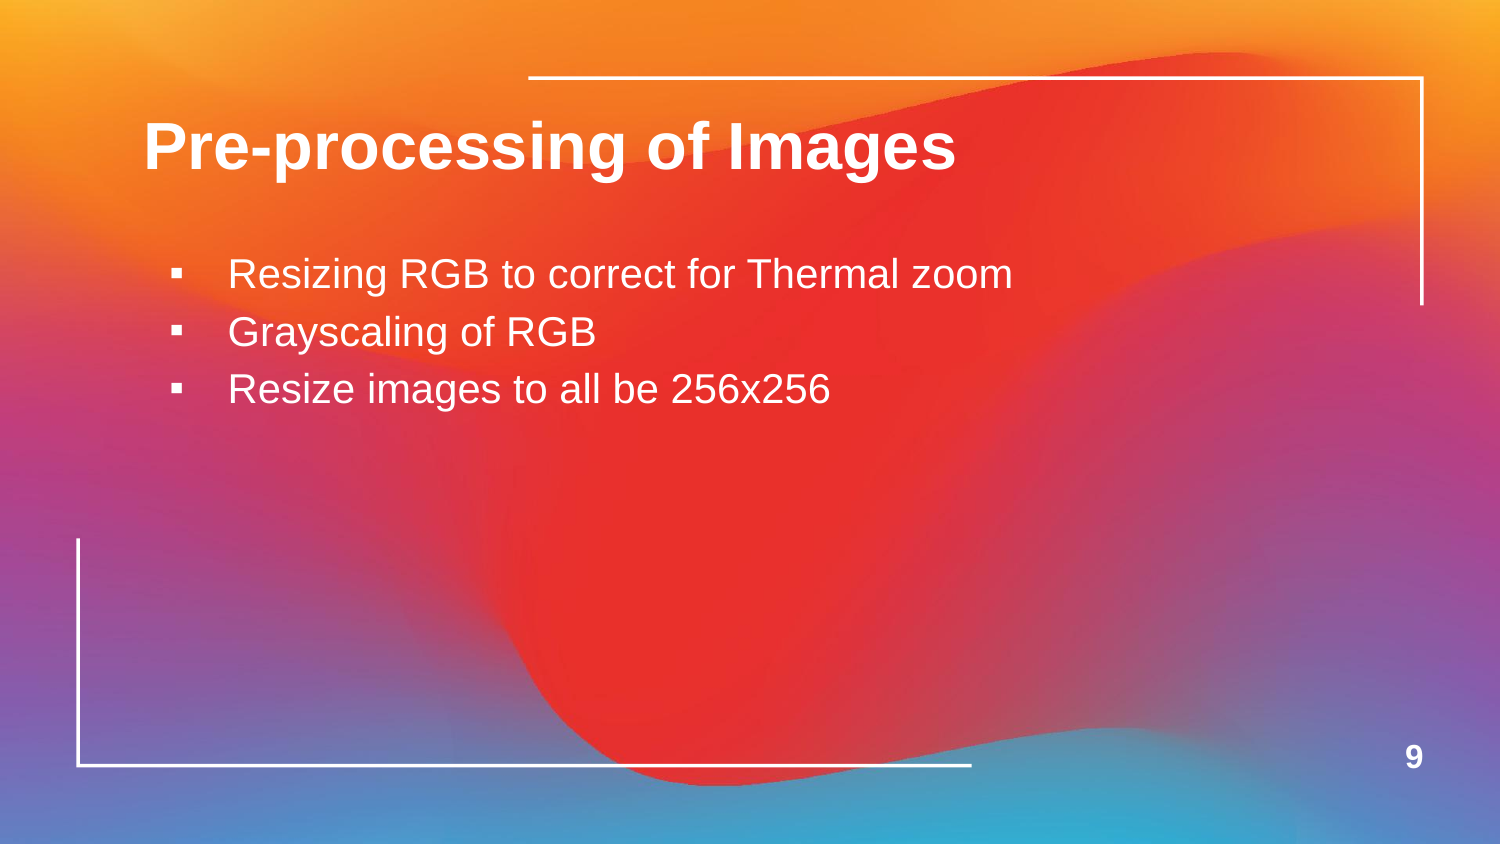

# Pre-processing of Images
Resizing RGB to correct for Thermal zoom
Grayscaling of RGB
Resize images to all be 256x256
9